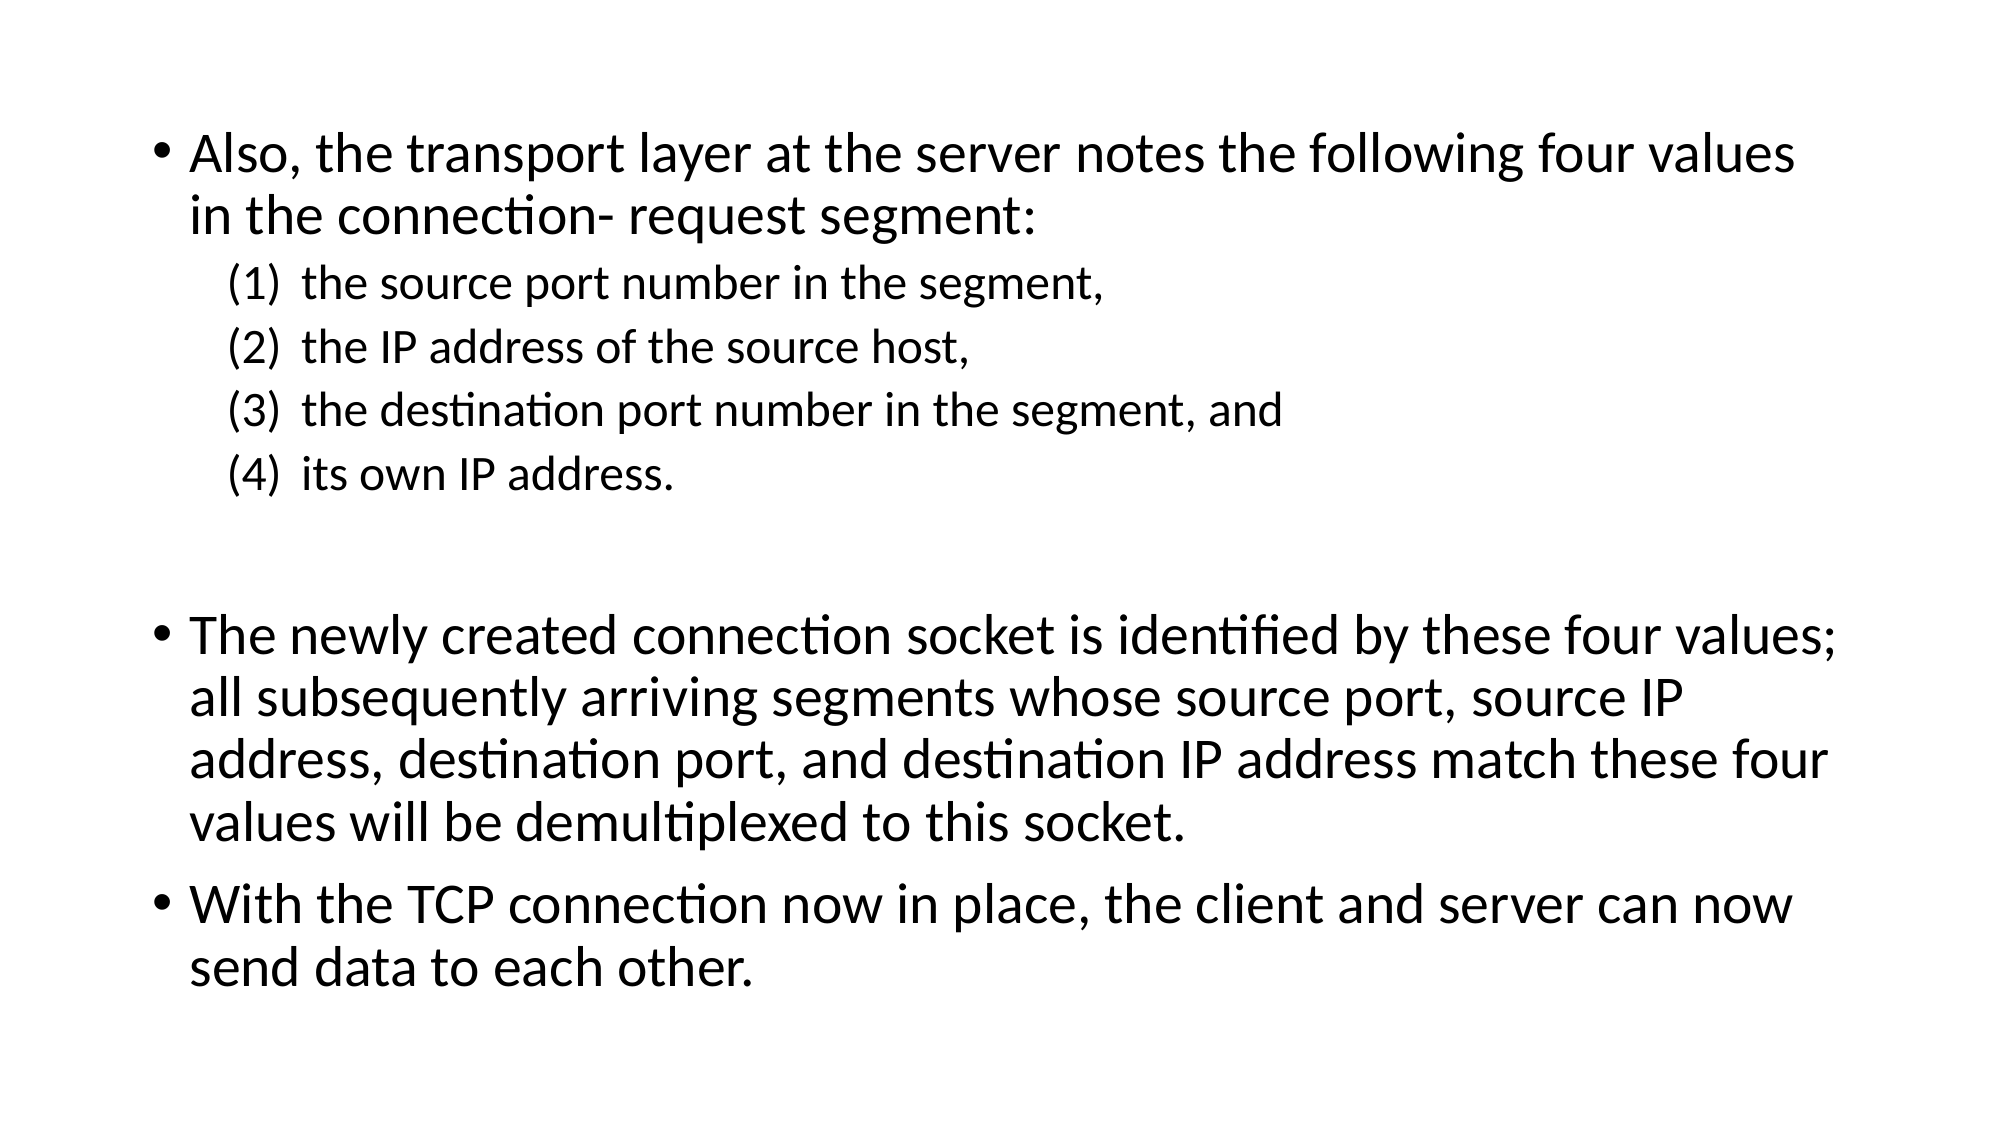

Also, the transport layer at the server notes the following four values in the connection- request segment:
the source port number in the segment,
the IP address of the source host,
the destination port number in the segment, and
its own IP address.

The newly created connection socket is identified by these four values; all subsequently arriving segments whose source port, source IP address, destination port, and destination IP address match these four values will be demultiplexed to this socket.
With the TCP connection now in place, the client and server can now send data to each other.